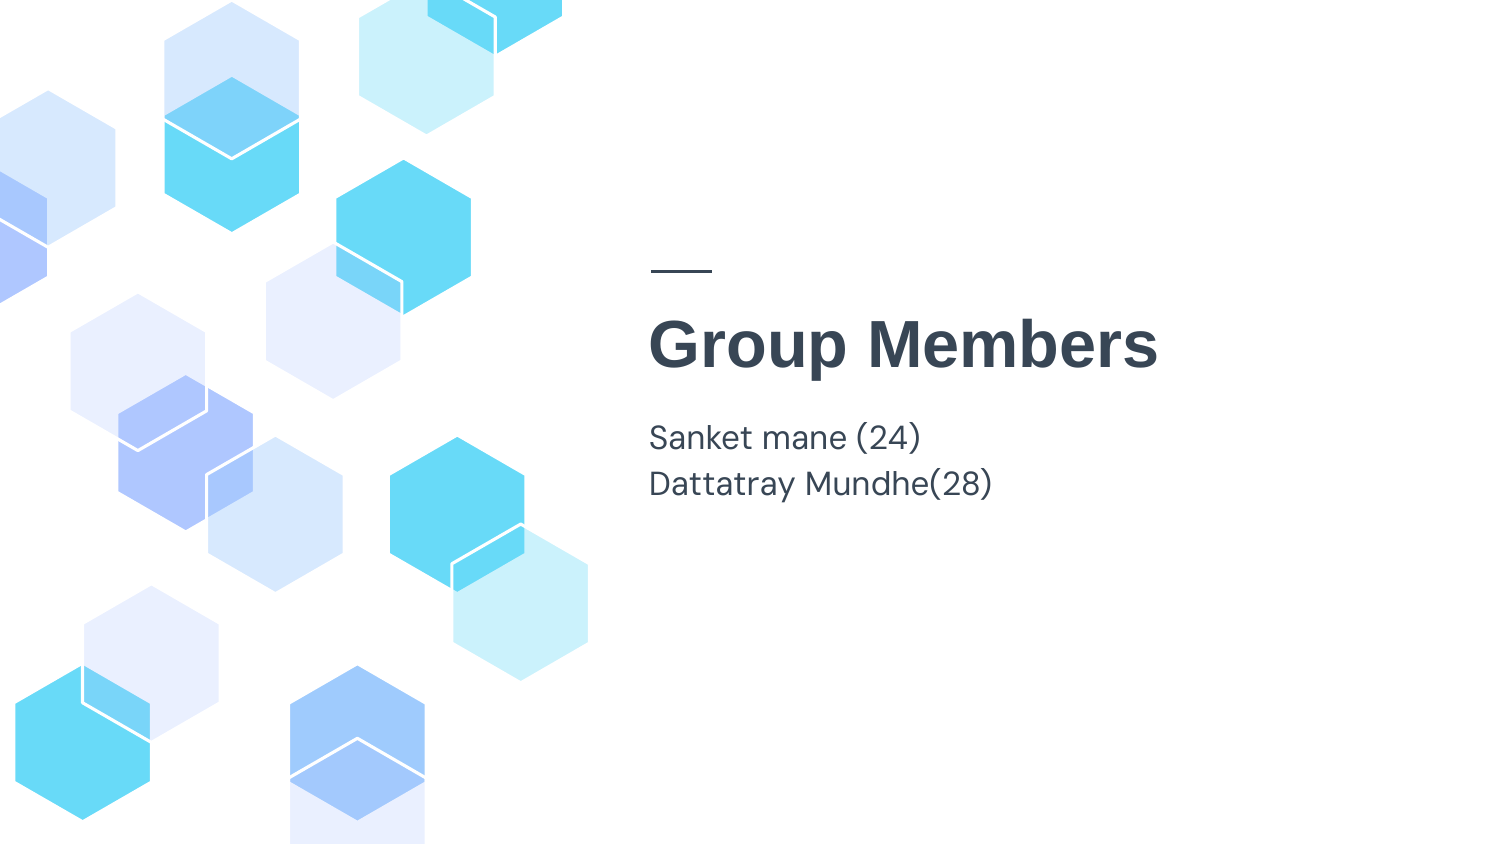

# Group Members
Sanket mane (24)
Dattatray Mundhe(28)